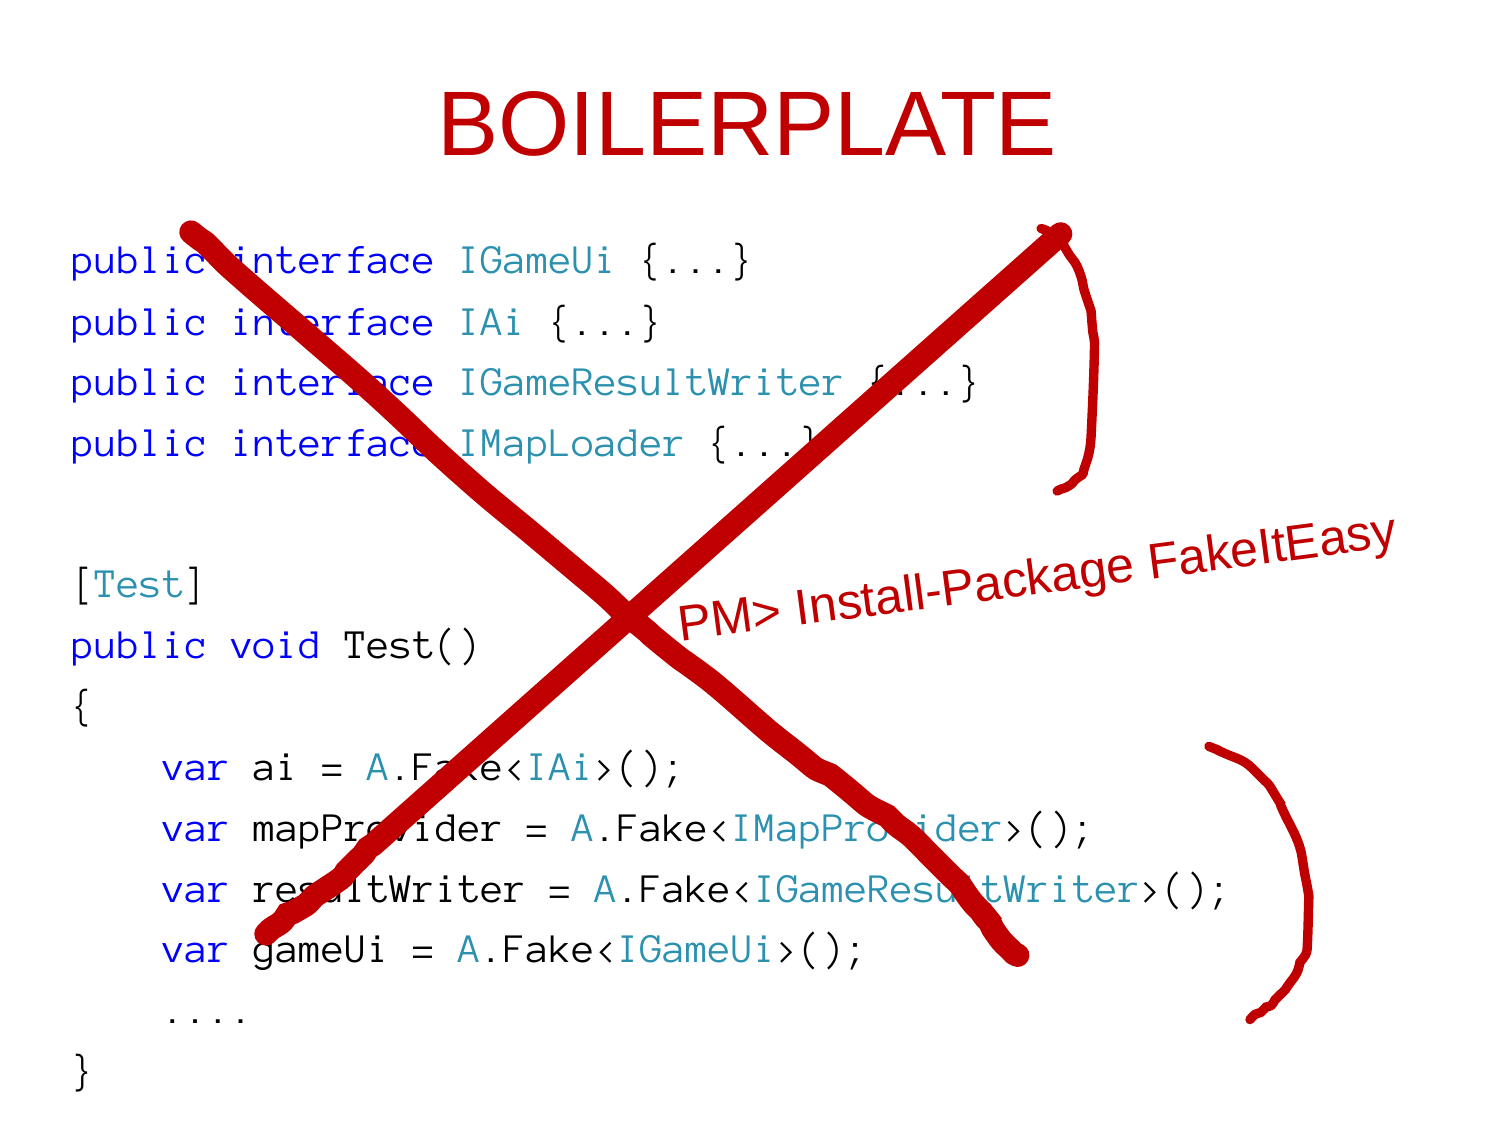

# BOILERPLATE

public interface IGameUi {...}
public interface IAi {...}
public interface IGameResultWriter {...}
public interface IMapLoader {...}
[Test]
public void Test()
{
    var ai = A.Fake<IAi>();
    var mapProvider = A.Fake<IMapProvider>();
    var resultWriter = A.Fake<IGameResultWriter>();
    var gameUi = A.Fake<IGameUi>();
    ....
}

PM> Install-Package FakeItEаsy